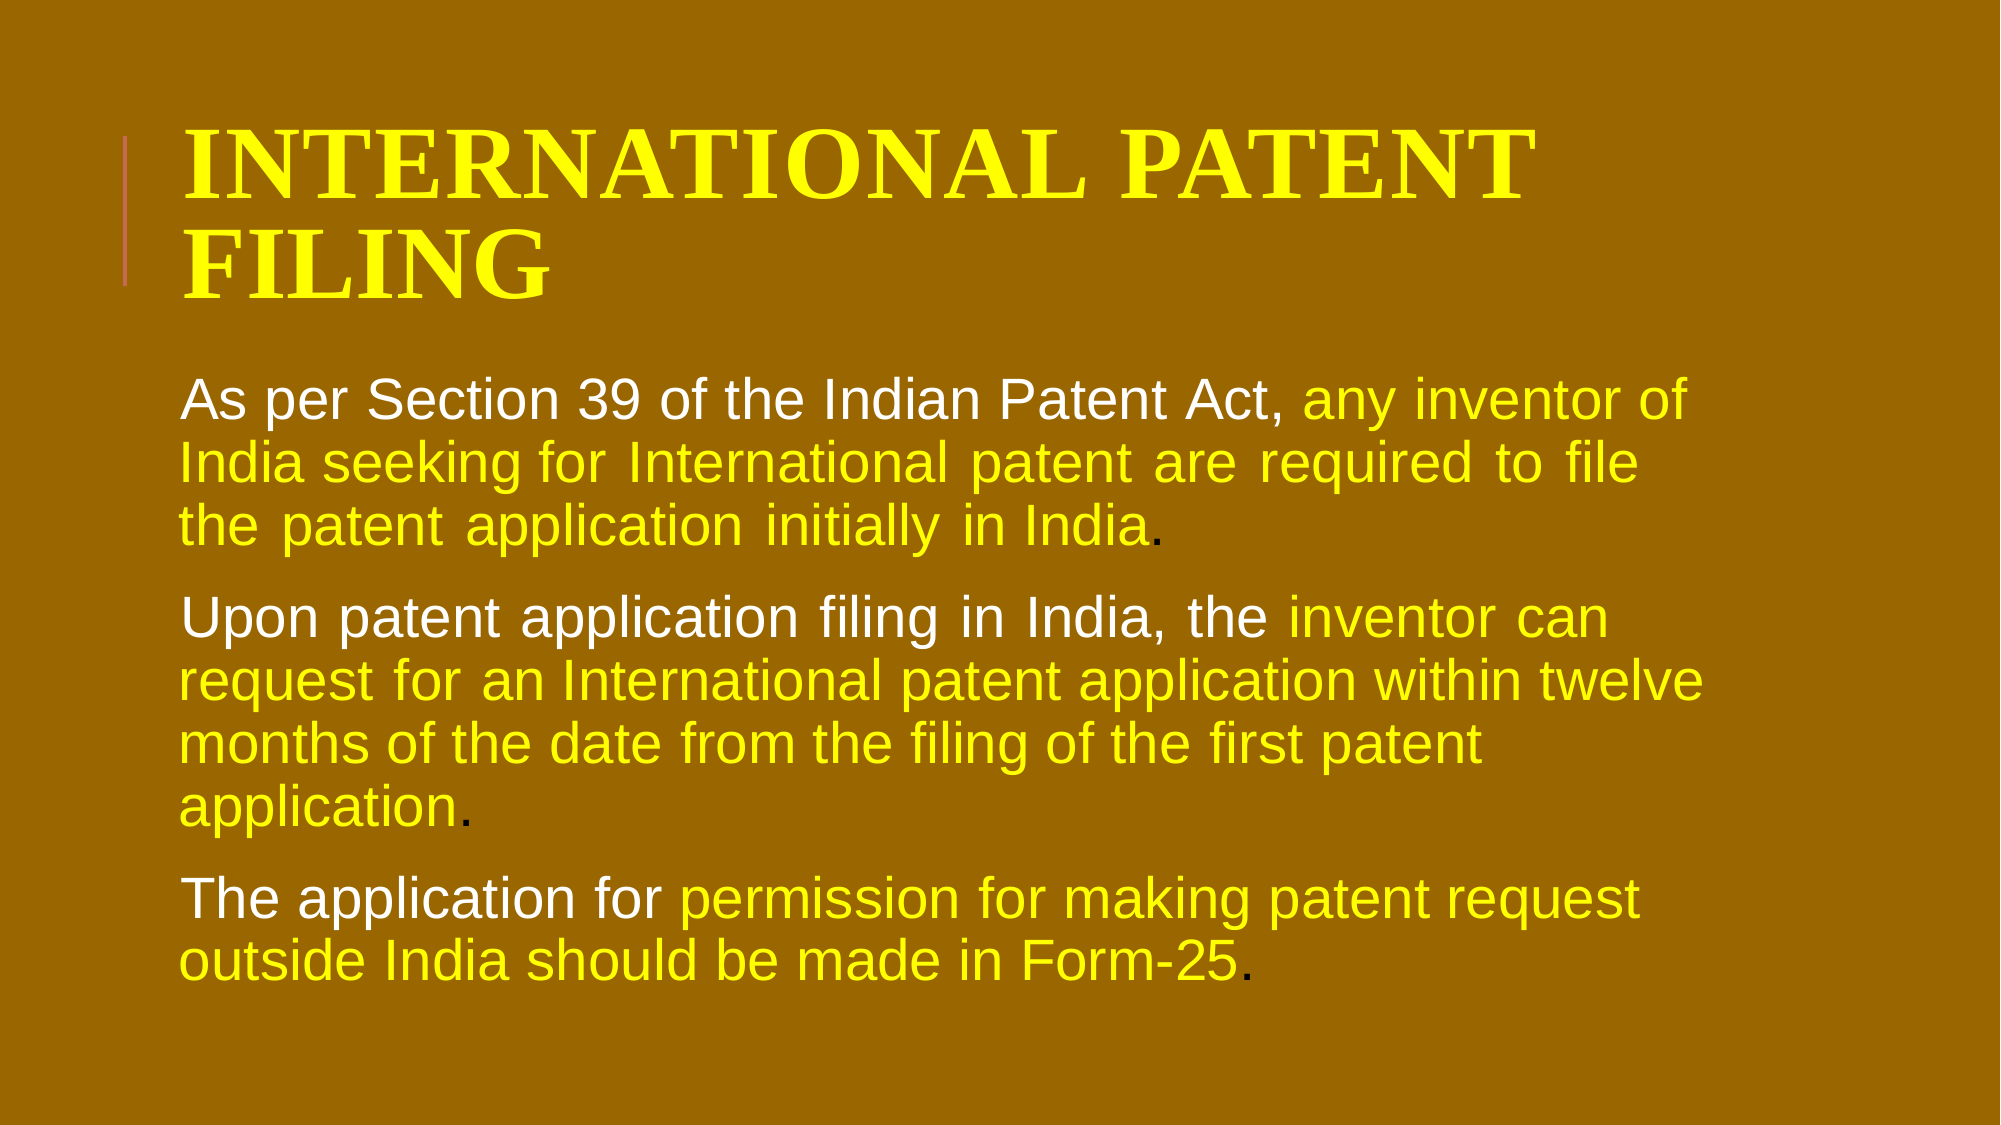

# INTERNATIONAL PATENT FILING
As per Section 39 of the Indian Patent Act, any inventor of India seeking for International patent are required to file the patent application initially in India.
Upon patent application filing in India, the inventor can request for an International patent application within twelve months of the date from the filing of the first patent application.
The application for permission for making patent request outside India should be made in Form-25.